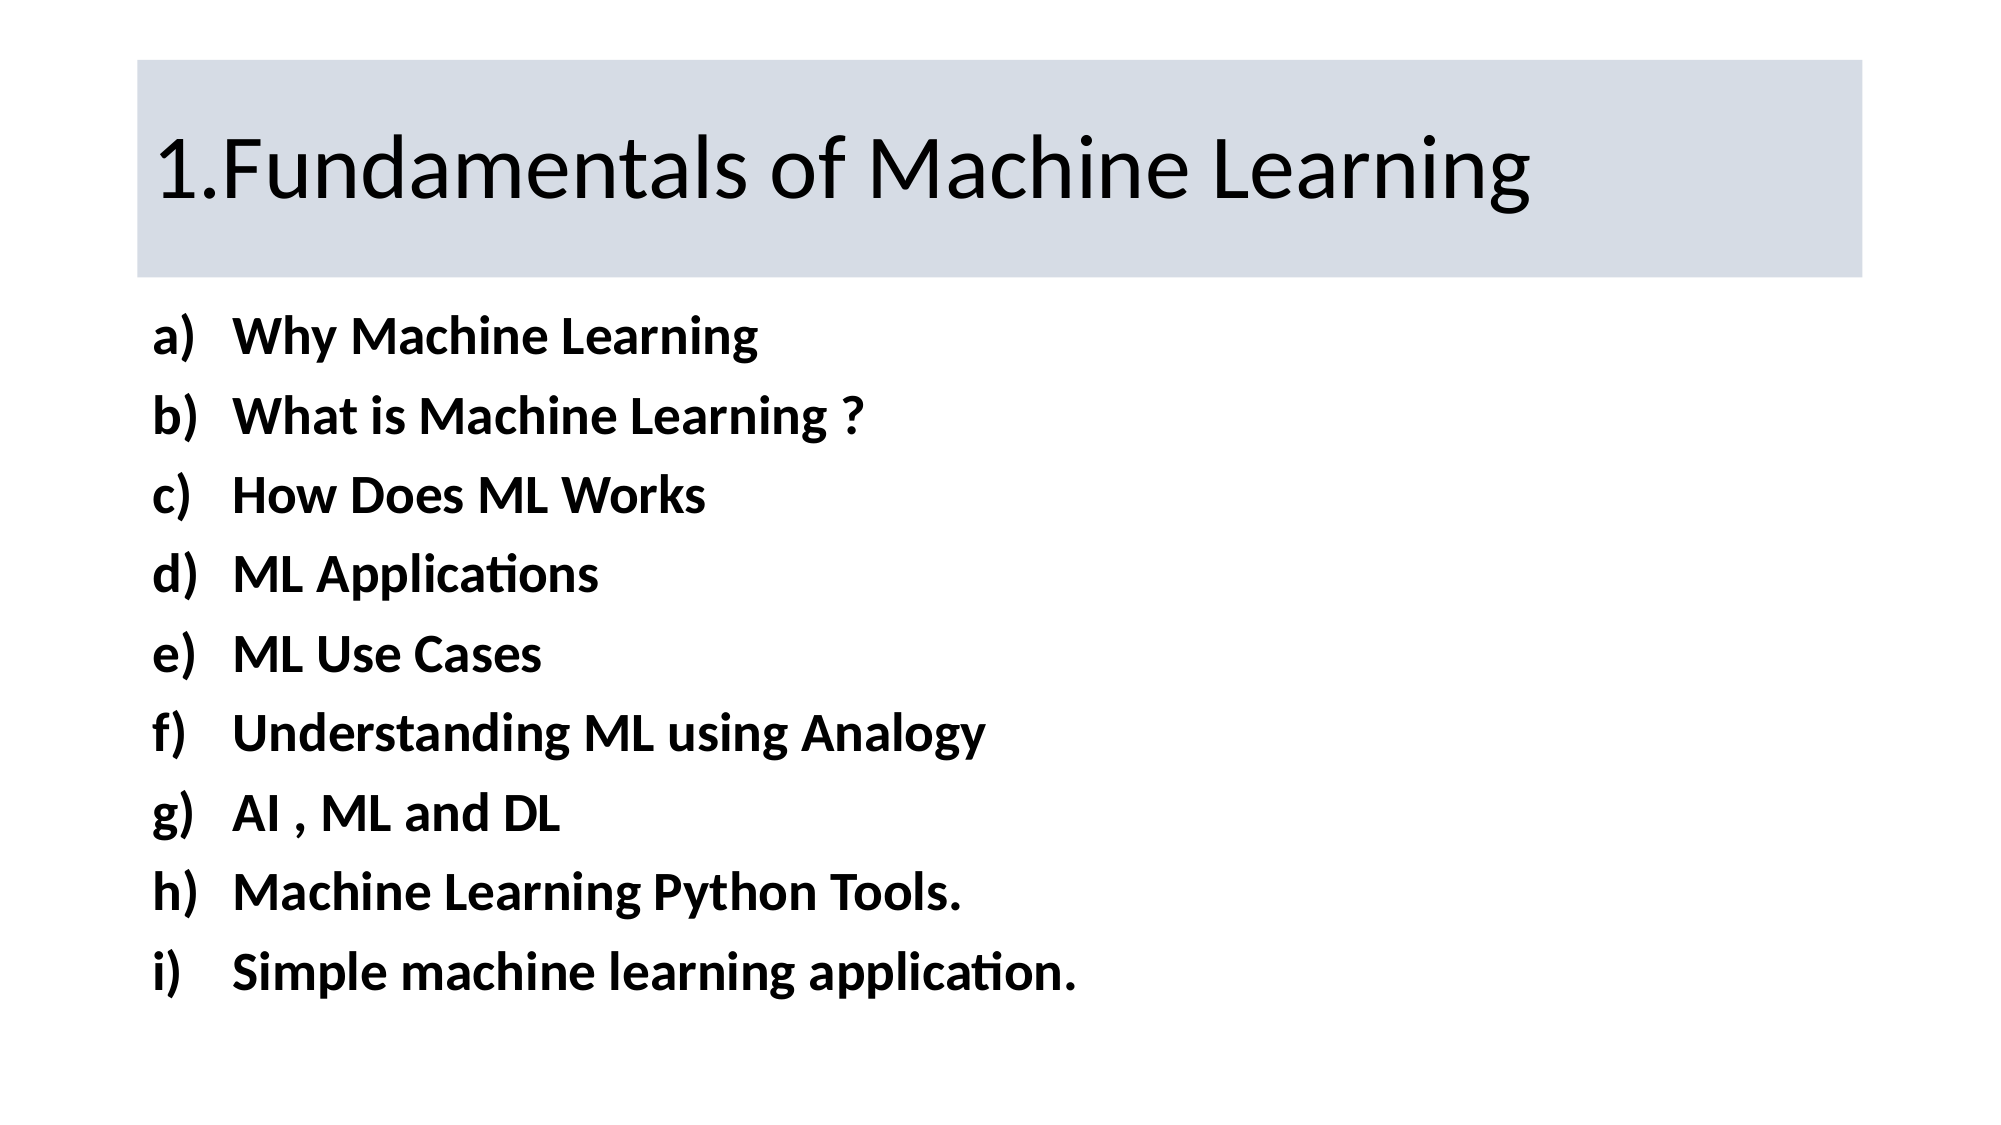

# 1.Fundamentals of Machine Learning
Why Machine Learning
What is Machine Learning ?
How Does ML Works
ML Applications
ML Use Cases
Understanding ML using Analogy
AI , ML and DL
Machine Learning Python Tools.
Simple machine learning application.